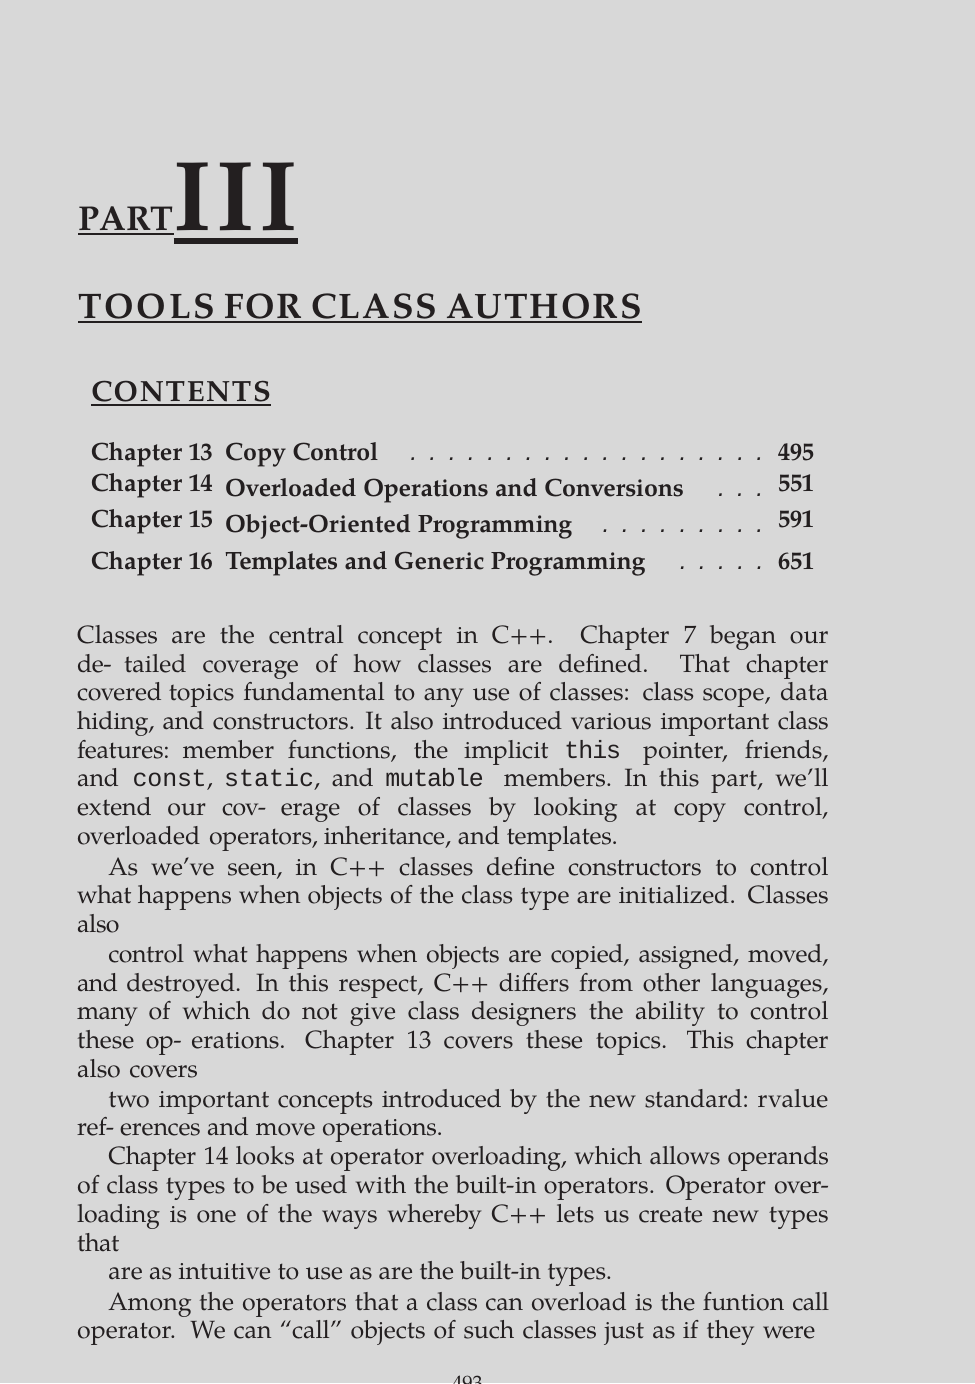

# P	A	R	T	III
Tools for Class Authors

Contents
| Chapter 13 | Copy Control . . . . . . . . . . . . . . . . . . . | 495 |
| --- | --- | --- |
| Chapter 14 | Overloaded Operations and Conversions . . . | 551 |
| Chapter 15 | Object-Oriented Programming . . . . . . . . . | 591 |
| Chapter 16 | Templates and Generic Programming . . . . . | 651 |
Classes are the central concept in C++.  Chapter 7 began our de- tailed coverage of how classes are defined.  That chapter covered topics fundamental to any use of classes: class scope, data hiding, and constructors. It also introduced various important class features: member functions, the implicit this pointer, friends, and const, static, and mutable members. In this part, we’ll extend our cov- erage of classes by looking at copy control, overloaded operators, inheritance, and templates.
As we’ve seen, in C++ classes define constructors to control what happens when objects of the class type are initialized. Classes also
control what happens when objects are copied, assigned, moved, and destroyed. In this respect, C++ differs from other languages, many of which do not give class designers the ability to control these op- erations. Chapter 13 covers these topics. This chapter also covers
two important concepts introduced by the new standard: rvalue ref- erences and move operations.
Chapter 14 looks at operator overloading, which allows operands of class types to be used with the built-in operators. Operator over- loading is one of the ways whereby C++ lets us create new types that
are as intuitive to use as are the built-in types.
Among the operators that a class can overload is the funtion call operator. We can “call” objects of such classes just as if they were
493